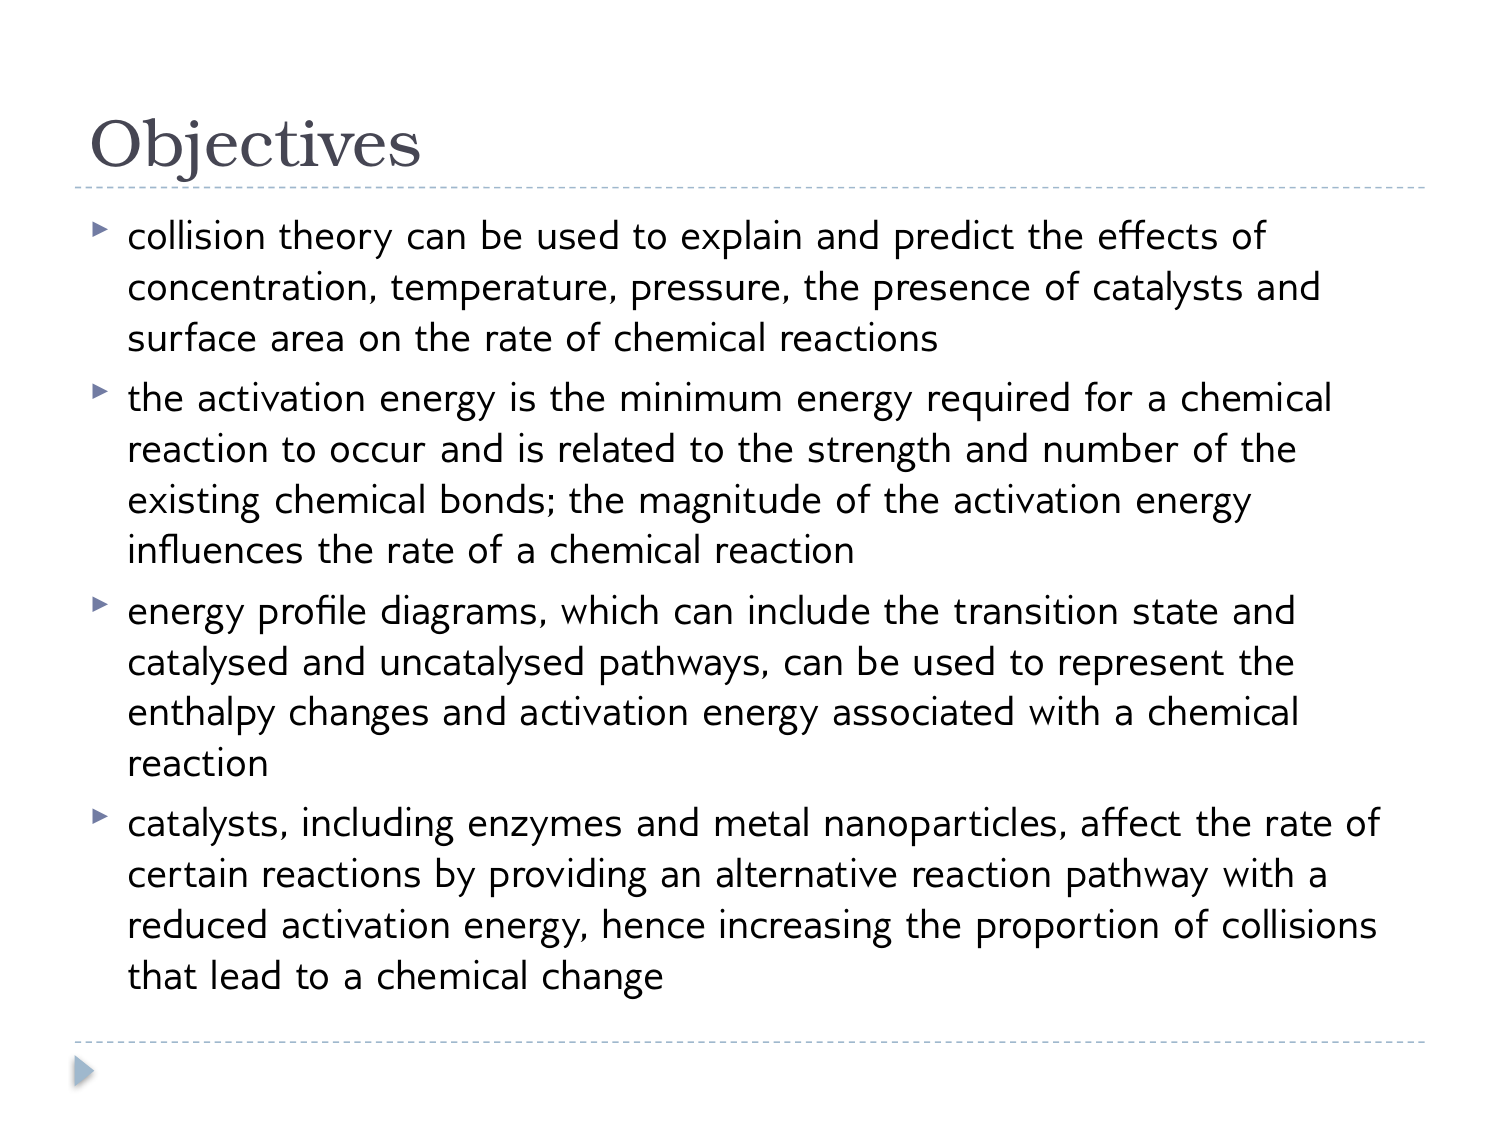

# Objectives
collision theory can be used to explain and predict the effects of concentration, temperature, pressure, the presence of catalysts and surface area on the rate of chemical reactions
the activation energy is the minimum energy required for a chemical reaction to occur and is related to the strength and number of the existing chemical bonds; the magnitude of the activation energy influences the rate of a chemical reaction
energy profile diagrams, which can include the transition state and catalysed and uncatalysed pathways, can be used to represent the enthalpy changes and activation energy associated with a chemical reaction
catalysts, including enzymes and metal nanoparticles, affect the rate of certain reactions by providing an alternative reaction pathway with a reduced activation energy, hence increasing the proportion of collisions that lead to a chemical change